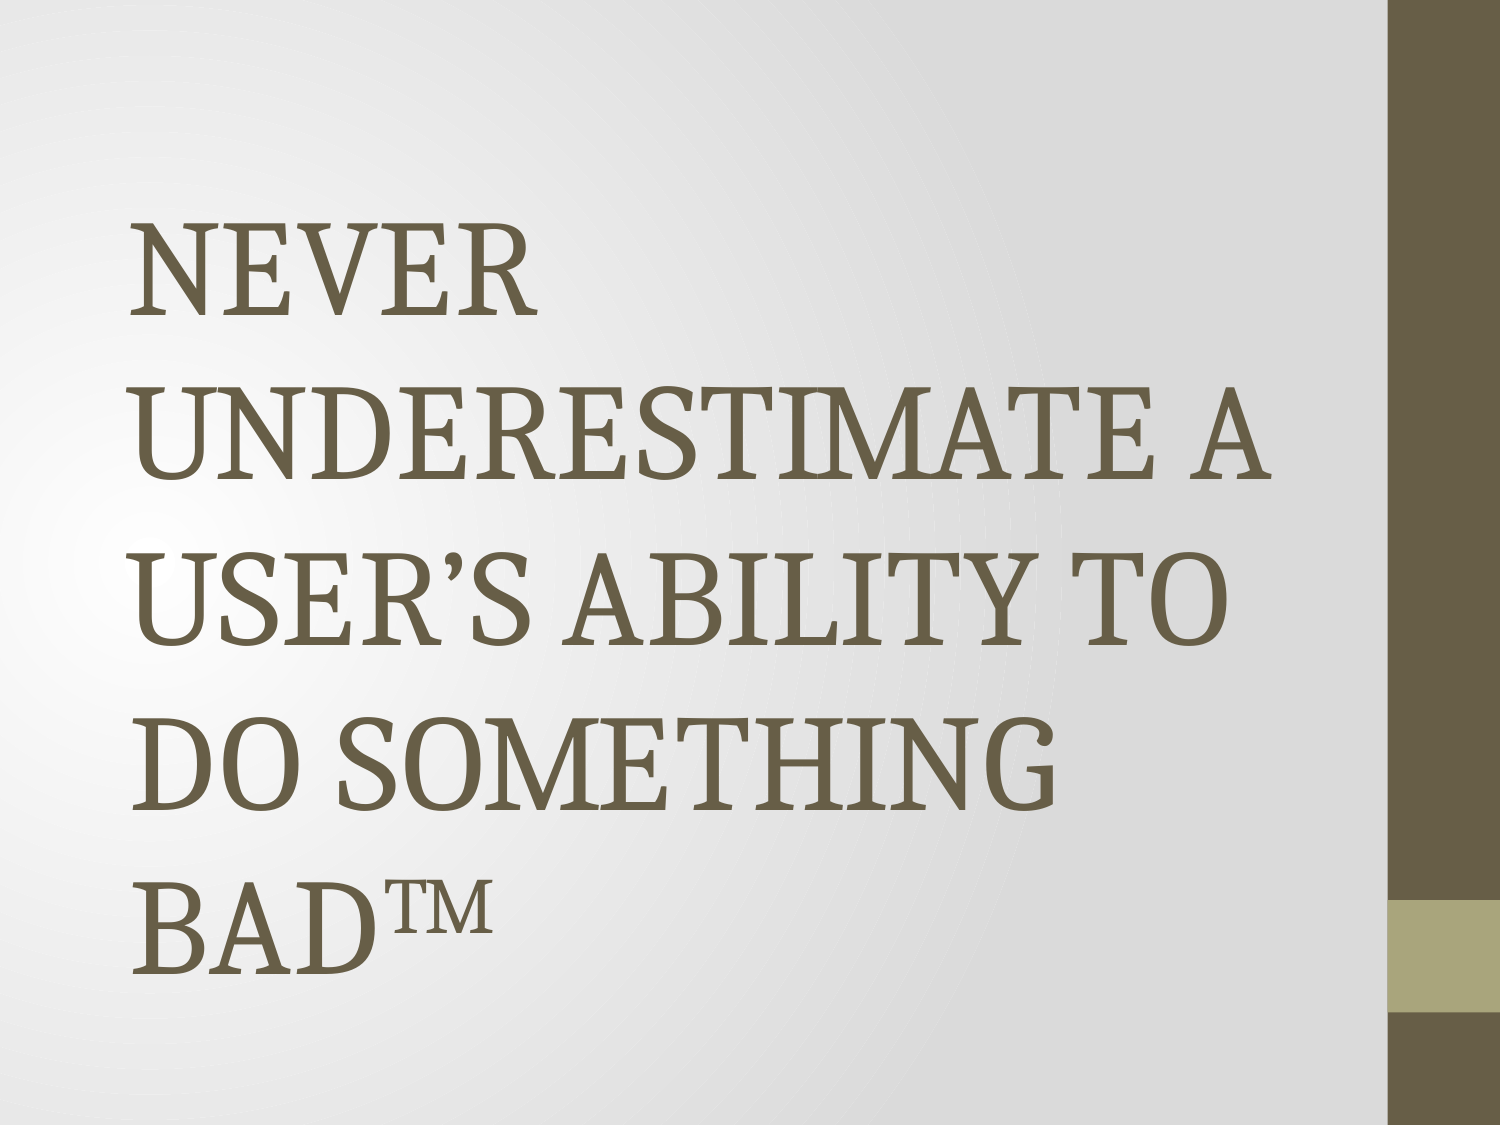

# NEVER UNDERESTIMATE A USER’S ABILITY TO DO SOMETHING BADTM